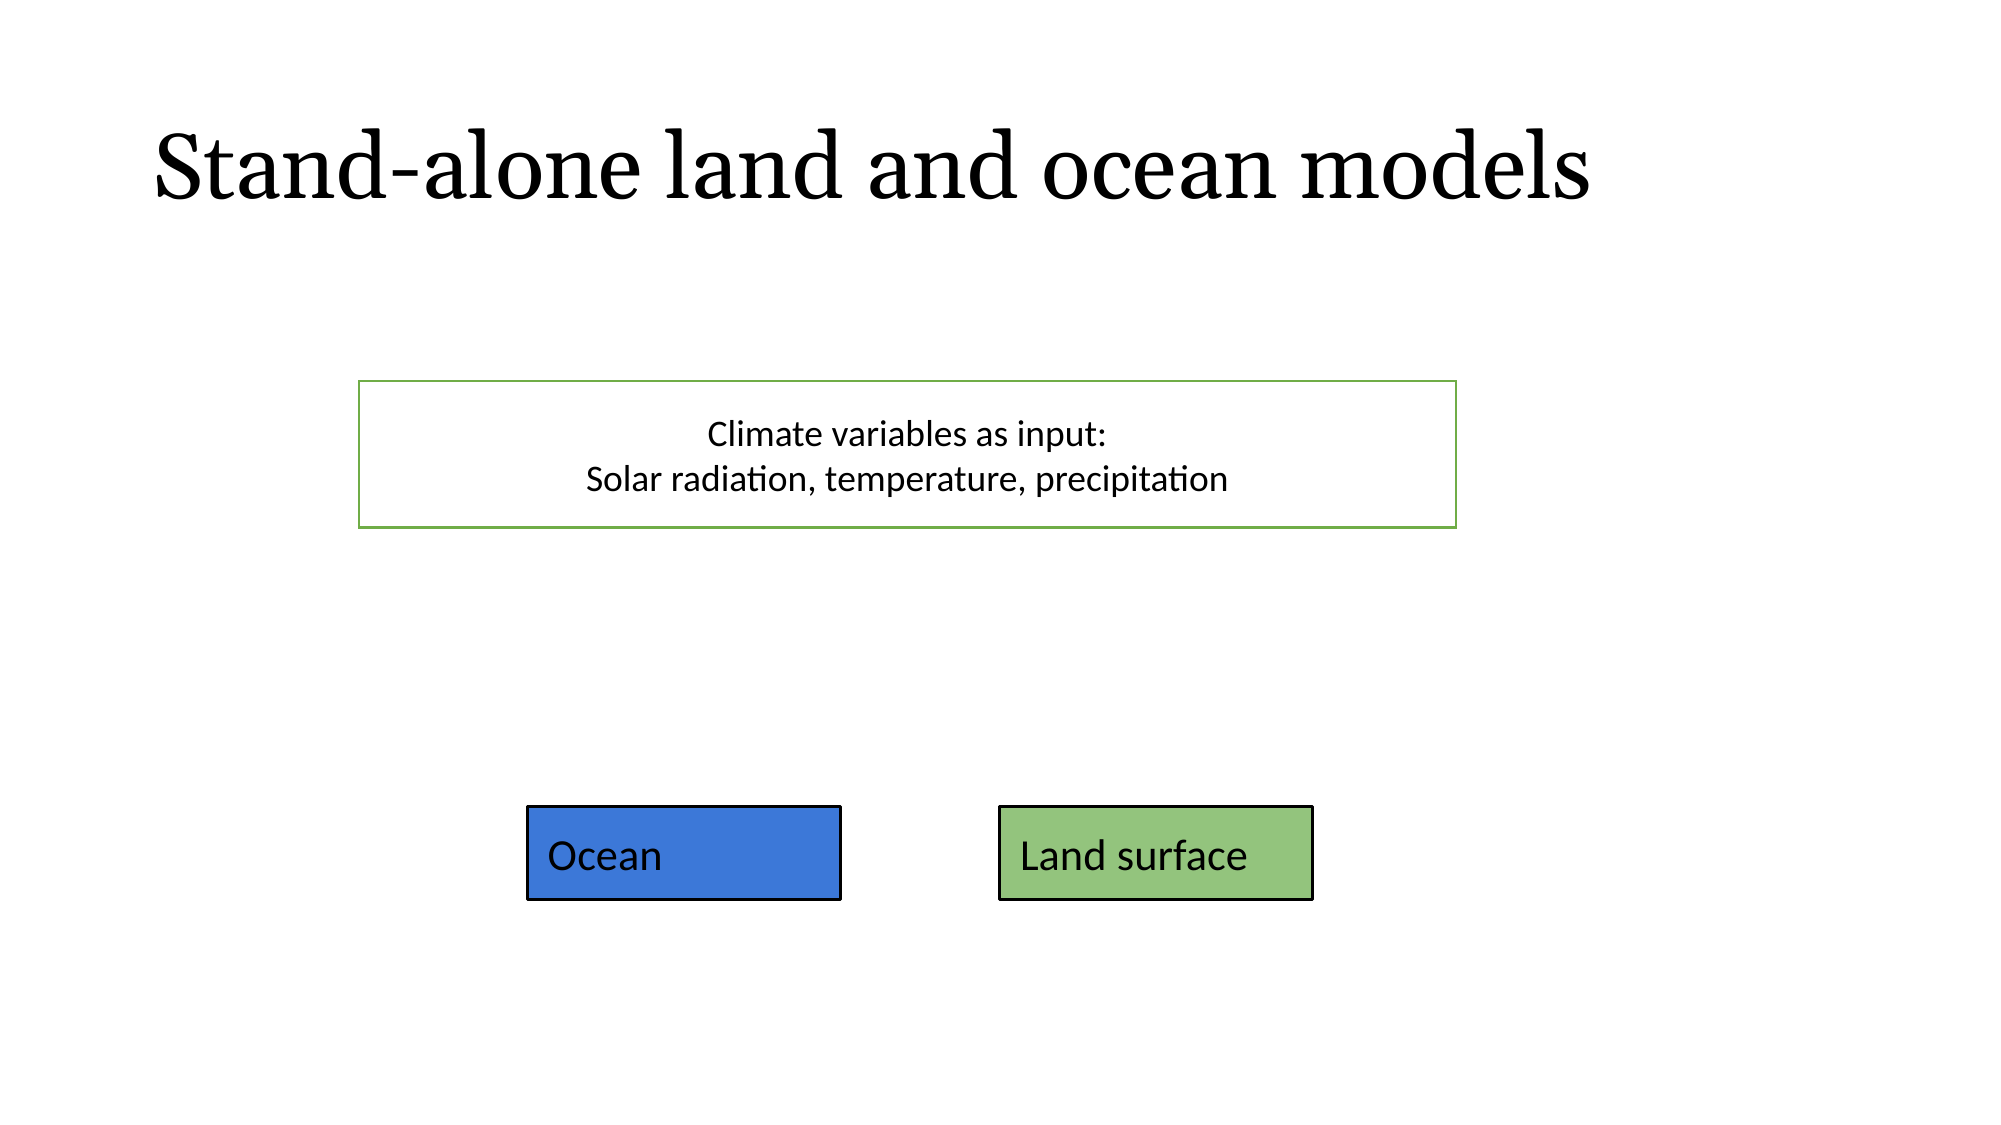

# Stand-alone land and ocean models
Climate variables as input:
Solar radiation, temperature, precipitation
Ocean
Land surface